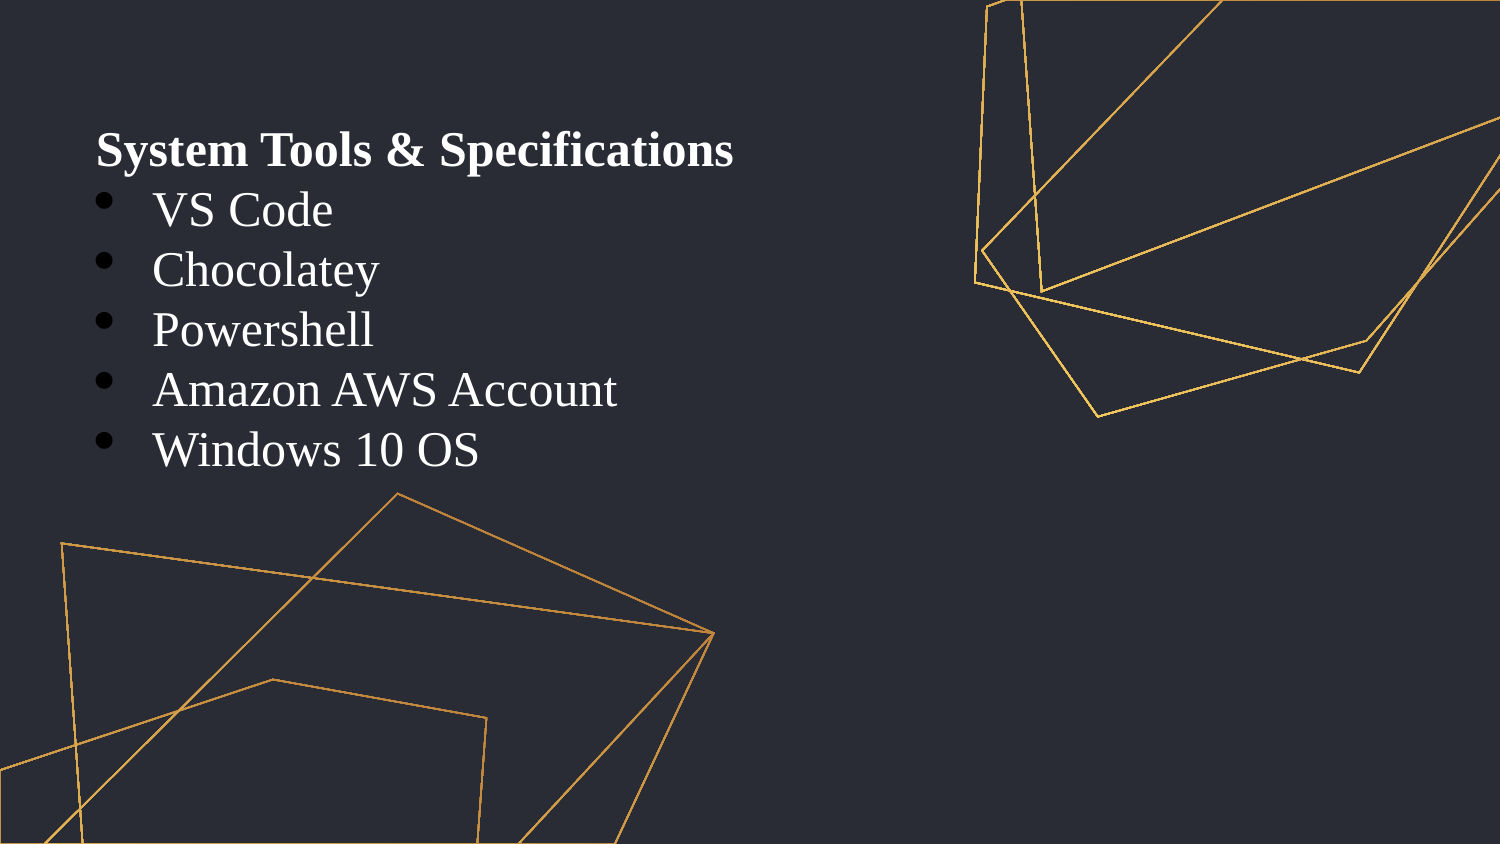

System Tools & Specifications
VS Code
Chocolatey
Powershell
Amazon AWS Account
Windows 10 OS